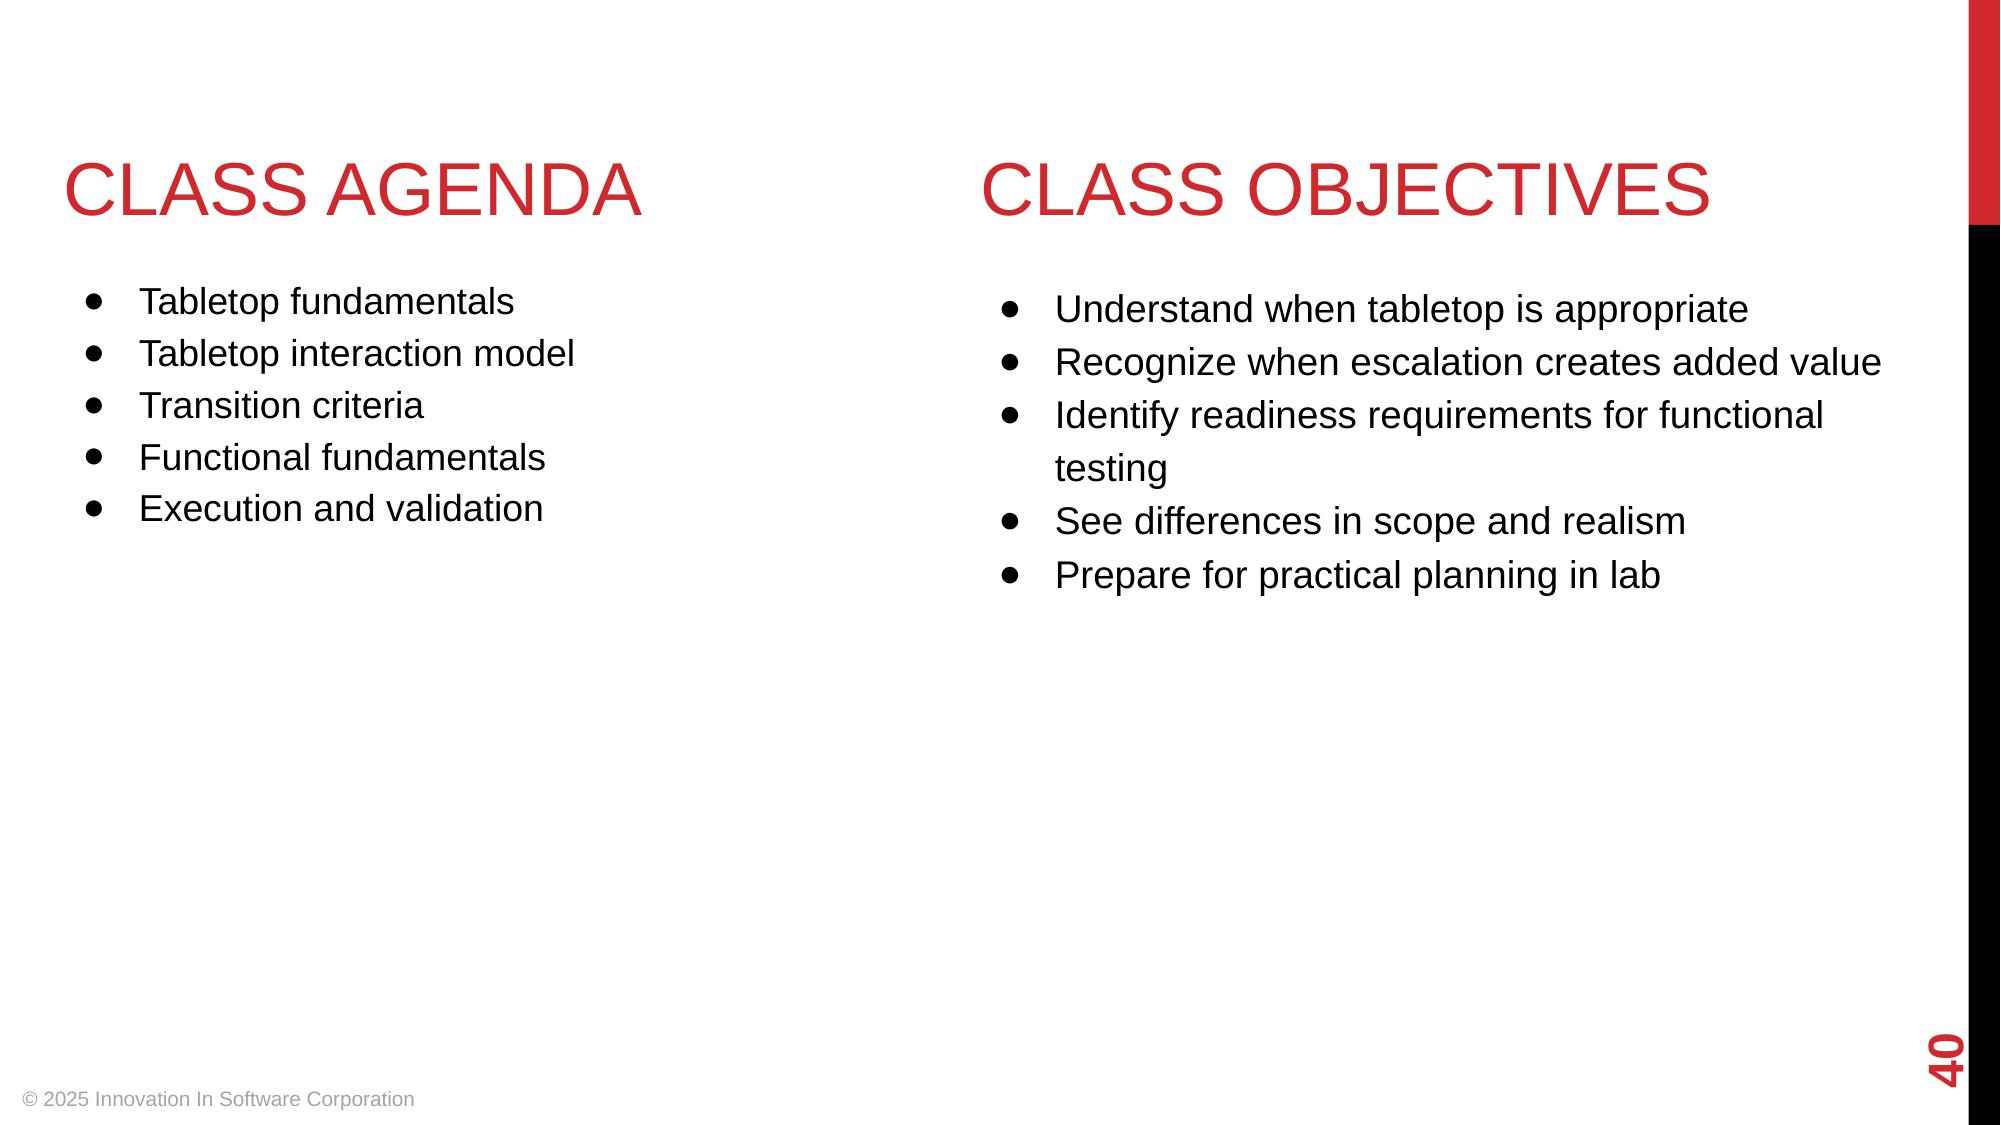

# CLASS AGENDA
CLASS OBJECTIVES
Tabletop fundamentals
Tabletop interaction model
Transition criteria
Functional fundamentals
Execution and validation
Understand when tabletop is appropriate
Recognize when escalation creates added value
Identify readiness requirements for functional testing
See differences in scope and realism
Prepare for practical planning in lab
40
© 2025 Innovation In Software Corporation